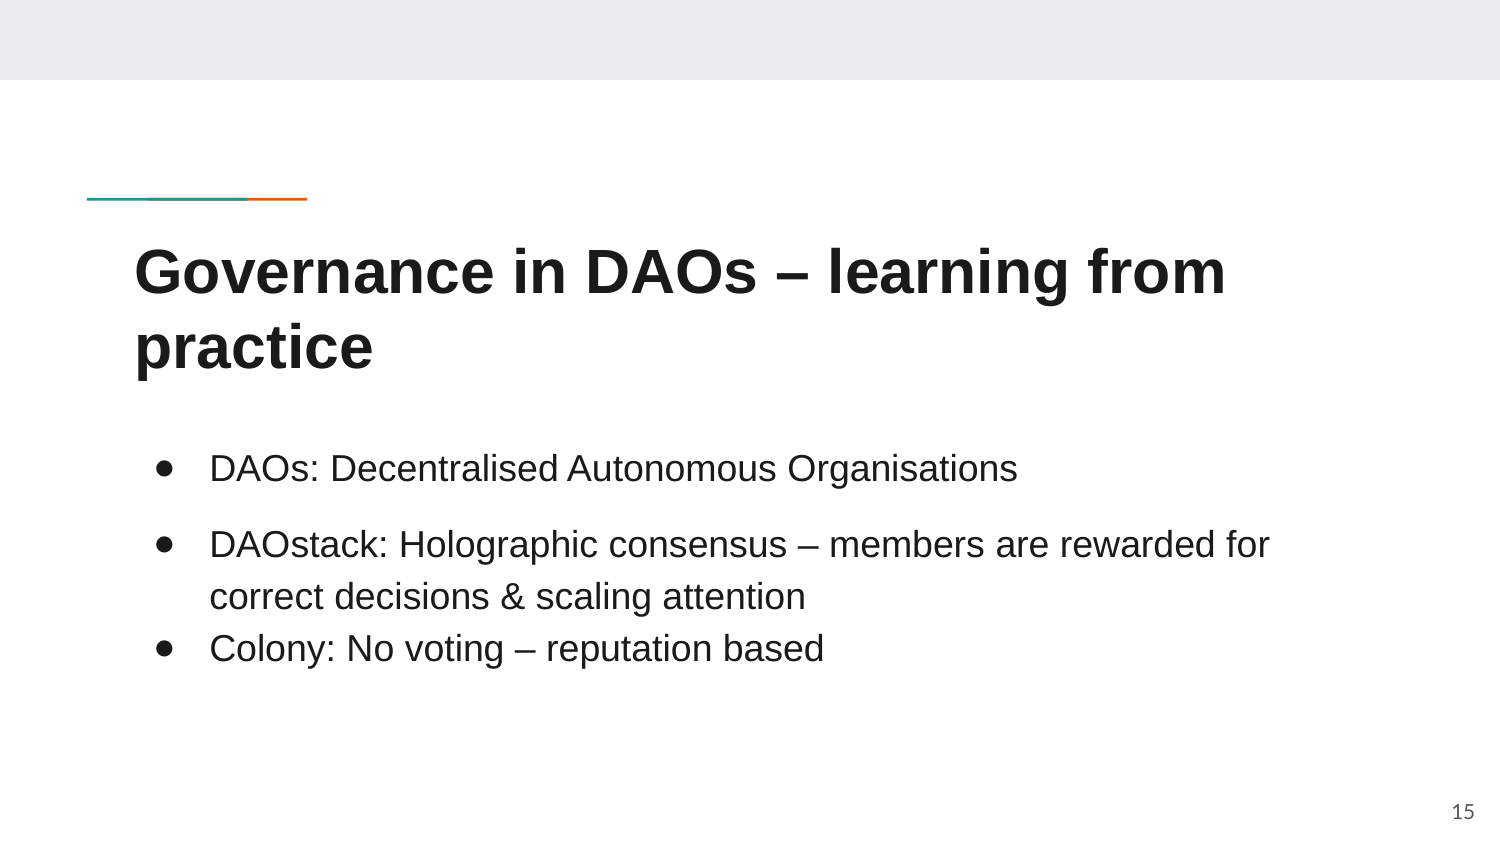

# Governance in DAOs – learning from practice
DAOs: Decentralised Autonomous Organisations
DAOstack: Holographic consensus – members are rewarded for correct decisions & scaling attention
Colony: No voting – reputation based
15